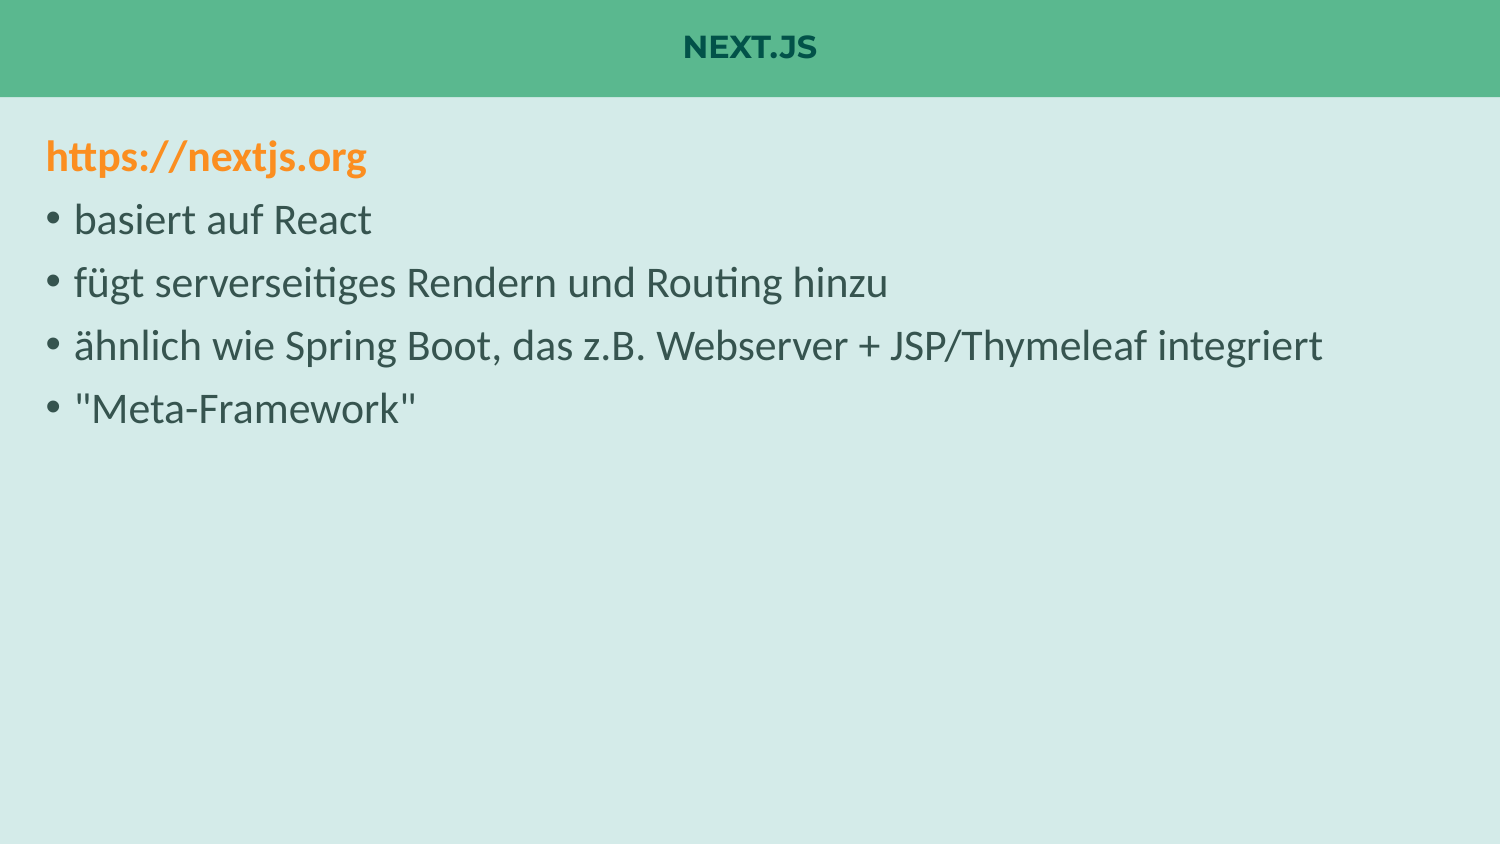

# Next.js
https://nextjs.org
basiert auf React
fügt serverseitiges Rendern und Routing hinzu
ähnlich wie Spring Boot, das z.B. Webserver + JSP/Thymeleaf integriert
"Meta-Framework"